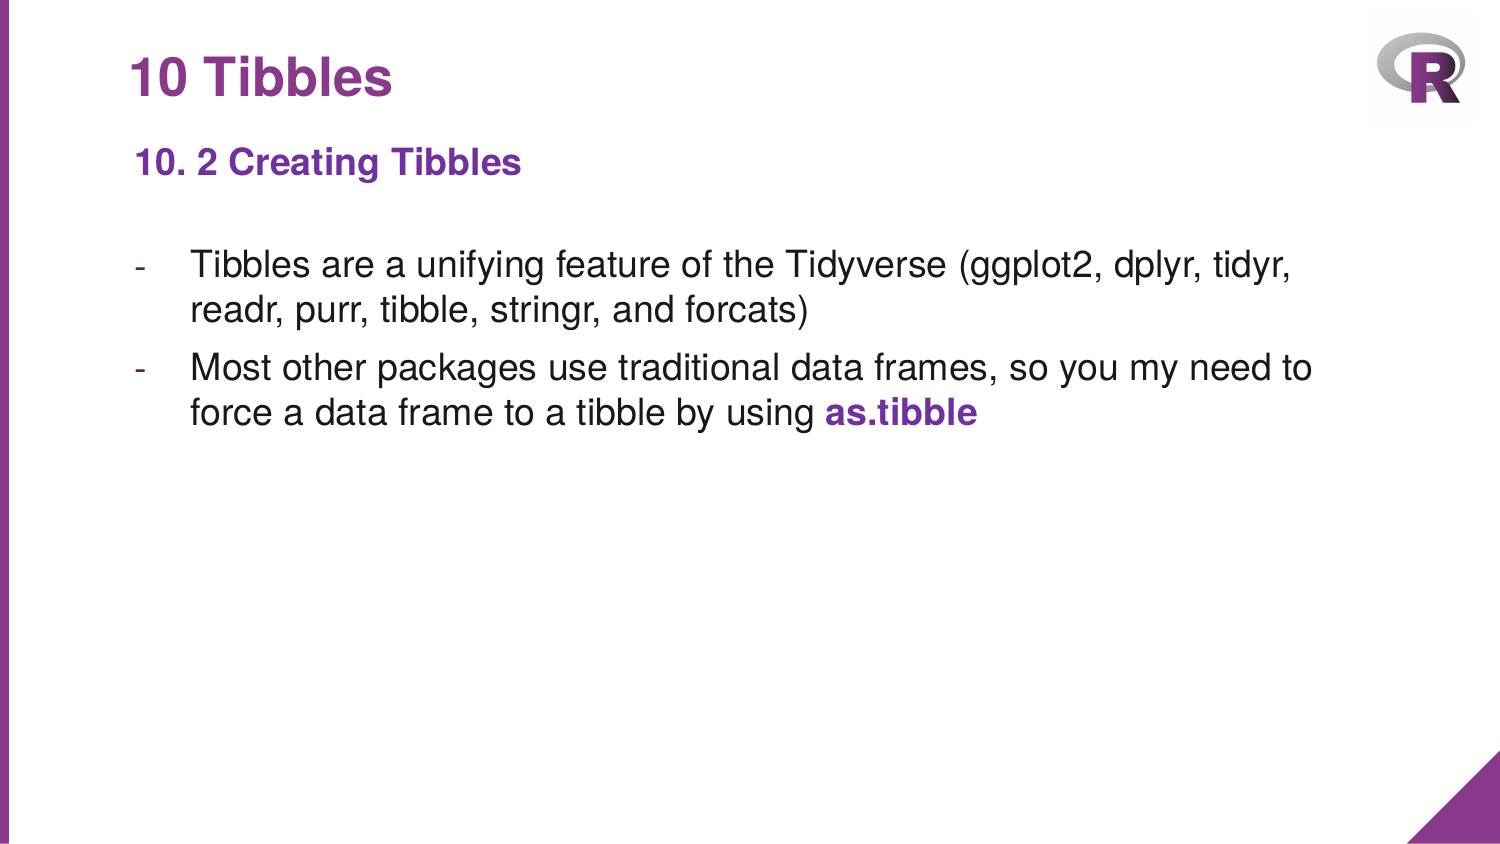

# 10 Tibbles
10. 2 Creating Tibbles
Tibbles are a unifying feature of the Tidyverse (ggplot2, dplyr, tidyr, readr, purr, tibble, stringr, and forcats)
Most other packages use traditional data frames, so you my need to force a data frame to a tibble by using as.tibble